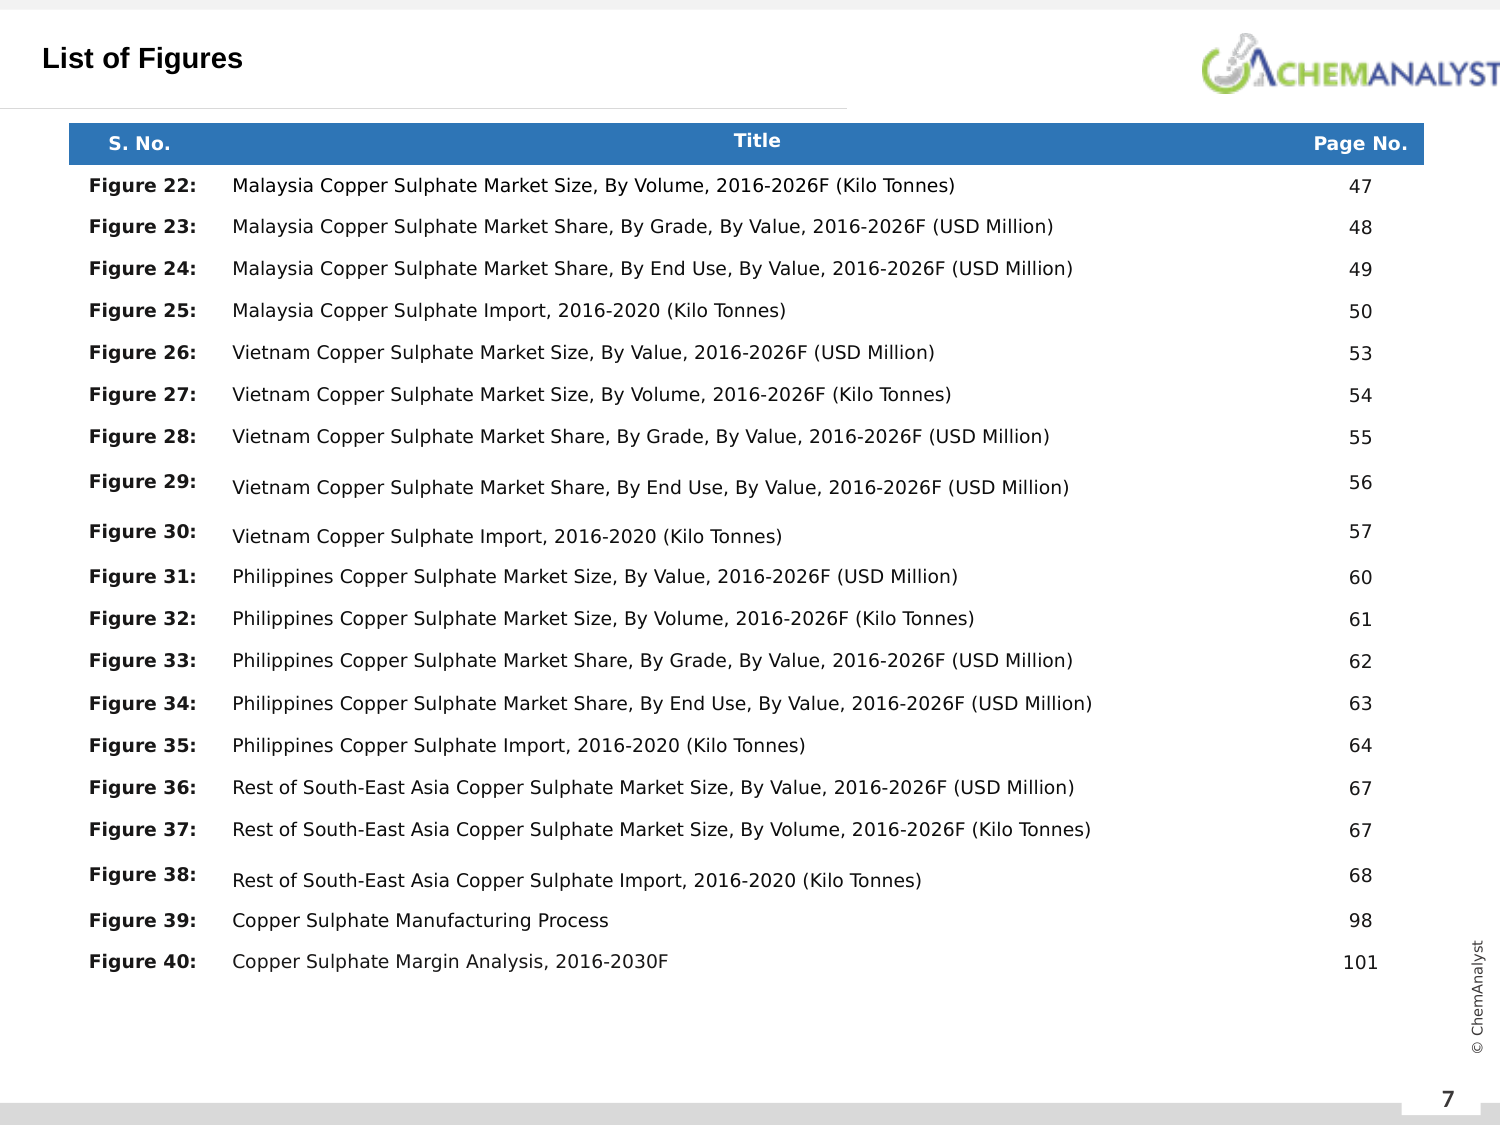

List of Figures
| S. No. | Title | Page No. |
| --- | --- | --- |
| Figure 22: | Malaysia Copper Sulphate Market Size, By Volume, 2016-2026F (Kilo Tonnes) | 47 |
| Figure 23: | Malaysia Copper Sulphate Market Share, By Grade, By Value, 2016-2026F (USD Million) | 48 |
| Figure 24: | Malaysia Copper Sulphate Market Share, By End Use, By Value, 2016-2026F (USD Million) | 49 |
| Figure 25: | Malaysia Copper Sulphate Import, 2016-2020 (Kilo Tonnes) | 50 |
| Figure 26: | Vietnam Copper Sulphate Market Size, By Value, 2016-2026F (USD Million) | 53 |
| Figure 27: | Vietnam Copper Sulphate Market Size, By Volume, 2016-2026F (Kilo Tonnes) | 54 |
| Figure 28: | Vietnam Copper Sulphate Market Share, By Grade, By Value, 2016-2026F (USD Million) | 55 |
| Figure 29: | Vietnam Copper Sulphate Market Share, By End Use, By Value, 2016-2026F (USD Million) | 56 |
| Figure 30: | Vietnam Copper Sulphate Import, 2016-2020 (Kilo Tonnes) | 57 |
| Figure 31: | Philippines Copper Sulphate Market Size, By Value, 2016-2026F (USD Million) | 60 |
| Figure 32: | Philippines Copper Sulphate Market Size, By Volume, 2016-2026F (Kilo Tonnes) | 61 |
| Figure 33: | Philippines Copper Sulphate Market Share, By Grade, By Value, 2016-2026F (USD Million) | 62 |
| Figure 34: | Philippines Copper Sulphate Market Share, By End Use, By Value, 2016-2026F (USD Million) | 63 |
| Figure 35: | Philippines Copper Sulphate Import, 2016-2020 (Kilo Tonnes) | 64 |
| Figure 36: | Rest of South-East Asia Copper Sulphate Market Size, By Value, 2016-2026F (USD Million) | 67 |
| Figure 37: | Rest of South-East Asia Copper Sulphate Market Size, By Volume, 2016-2026F (Kilo Tonnes) | 67 |
| Figure 38: | Rest of South-East Asia Copper Sulphate Import, 2016-2020 (Kilo Tonnes) | 68 |
| Figure 39: | Copper Sulphate Manufacturing Process | 98 |
| Figure 40: | Copper Sulphate Margin Analysis, 2016-2030F | 101 |
Air Coolers